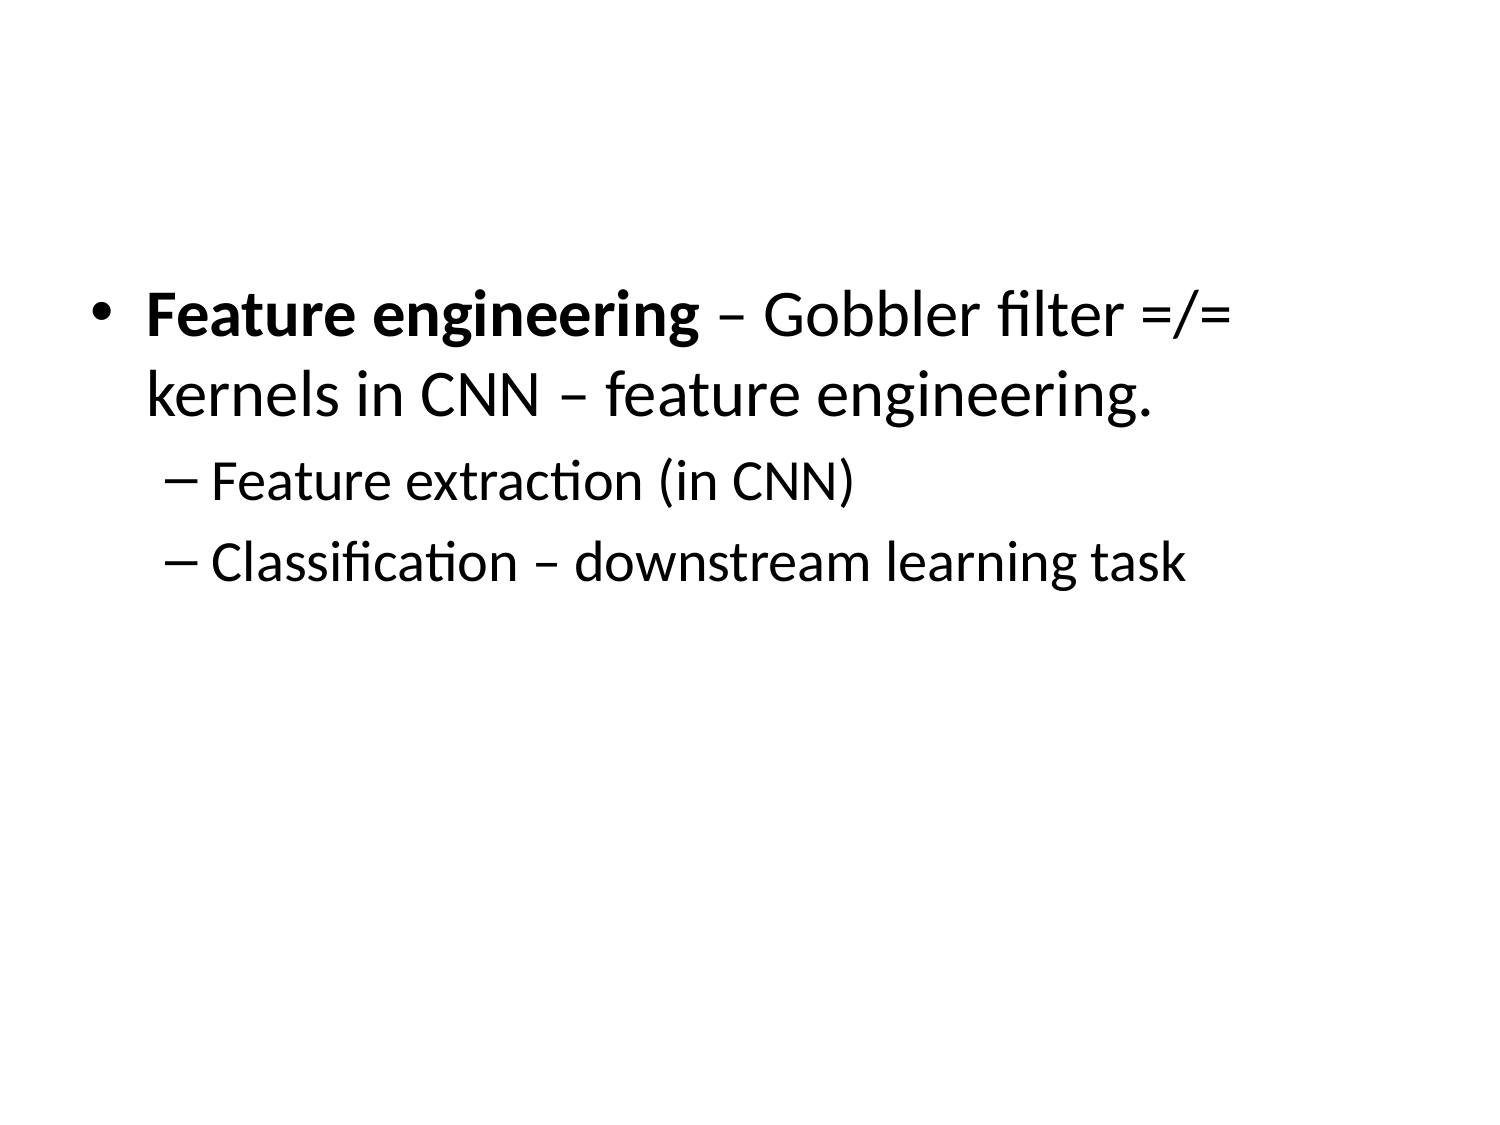

#
Feature engineering – Gobbler filter =/= kernels in CNN – feature engineering.
Feature extraction (in CNN)
Classification – downstream learning task